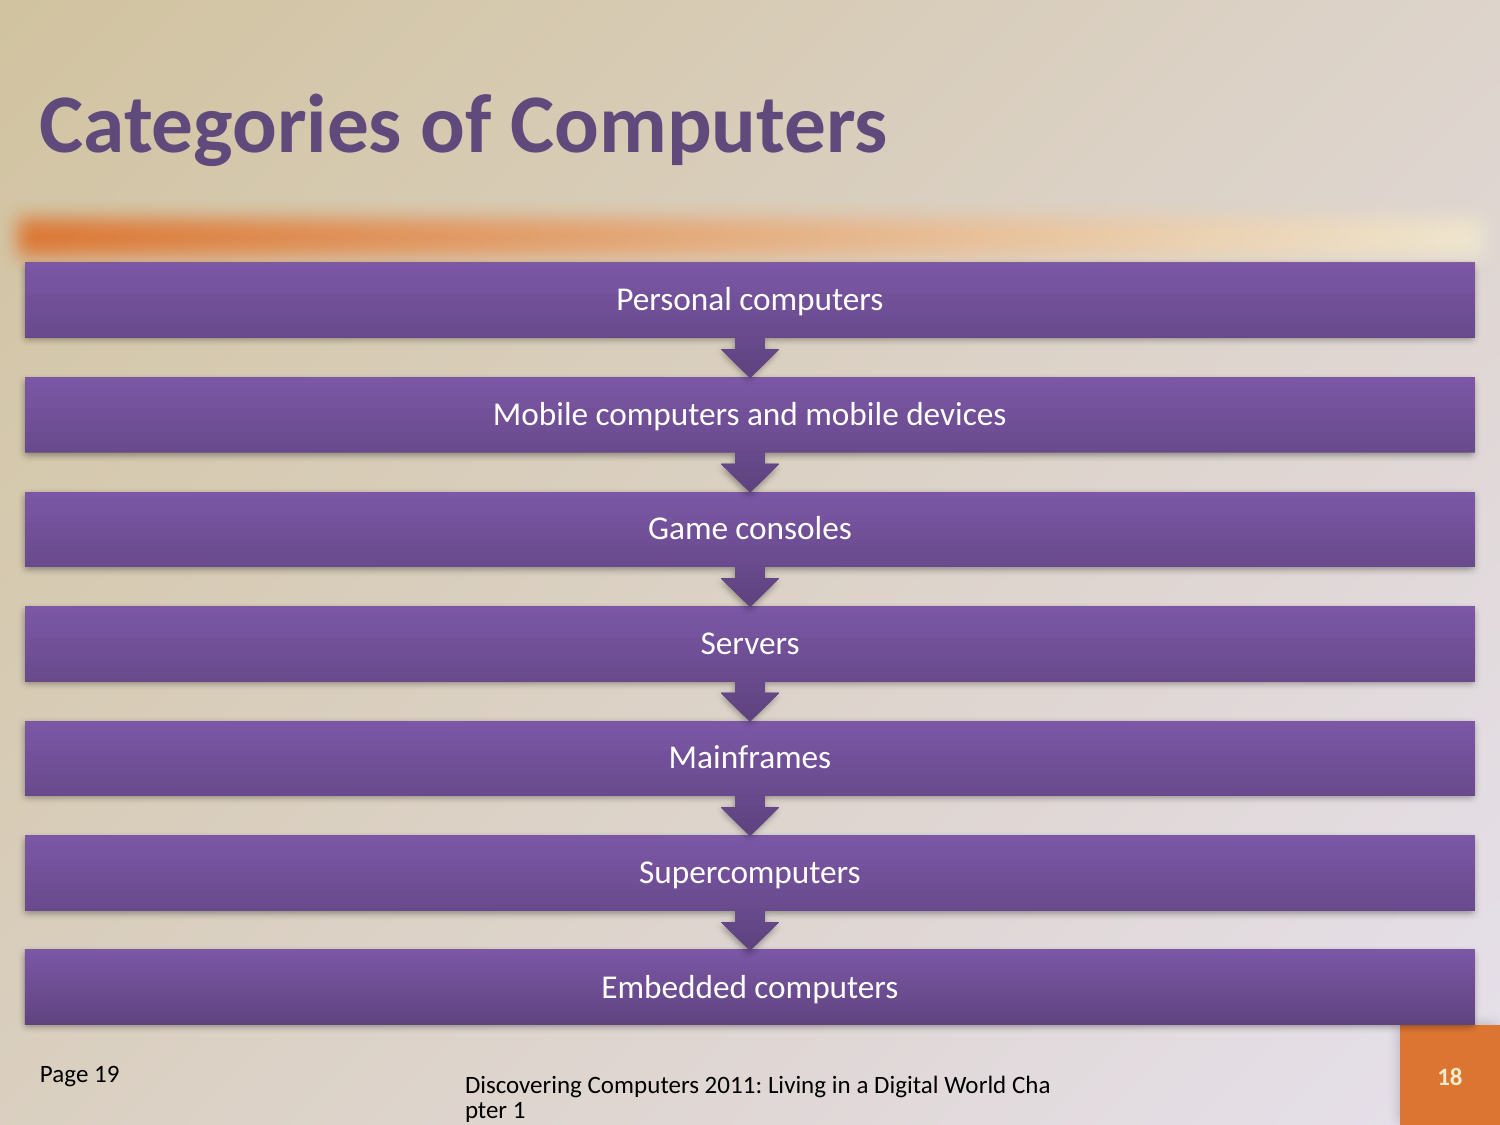

# Categories of Computers
Embedded computers
Supercomputers
Mainframes
Servers
Game consoles
Mobile computers and mobile devices
Personal computers
18
Discovering Computers 2011: Living in a Digital World Chapter 1
Page 19